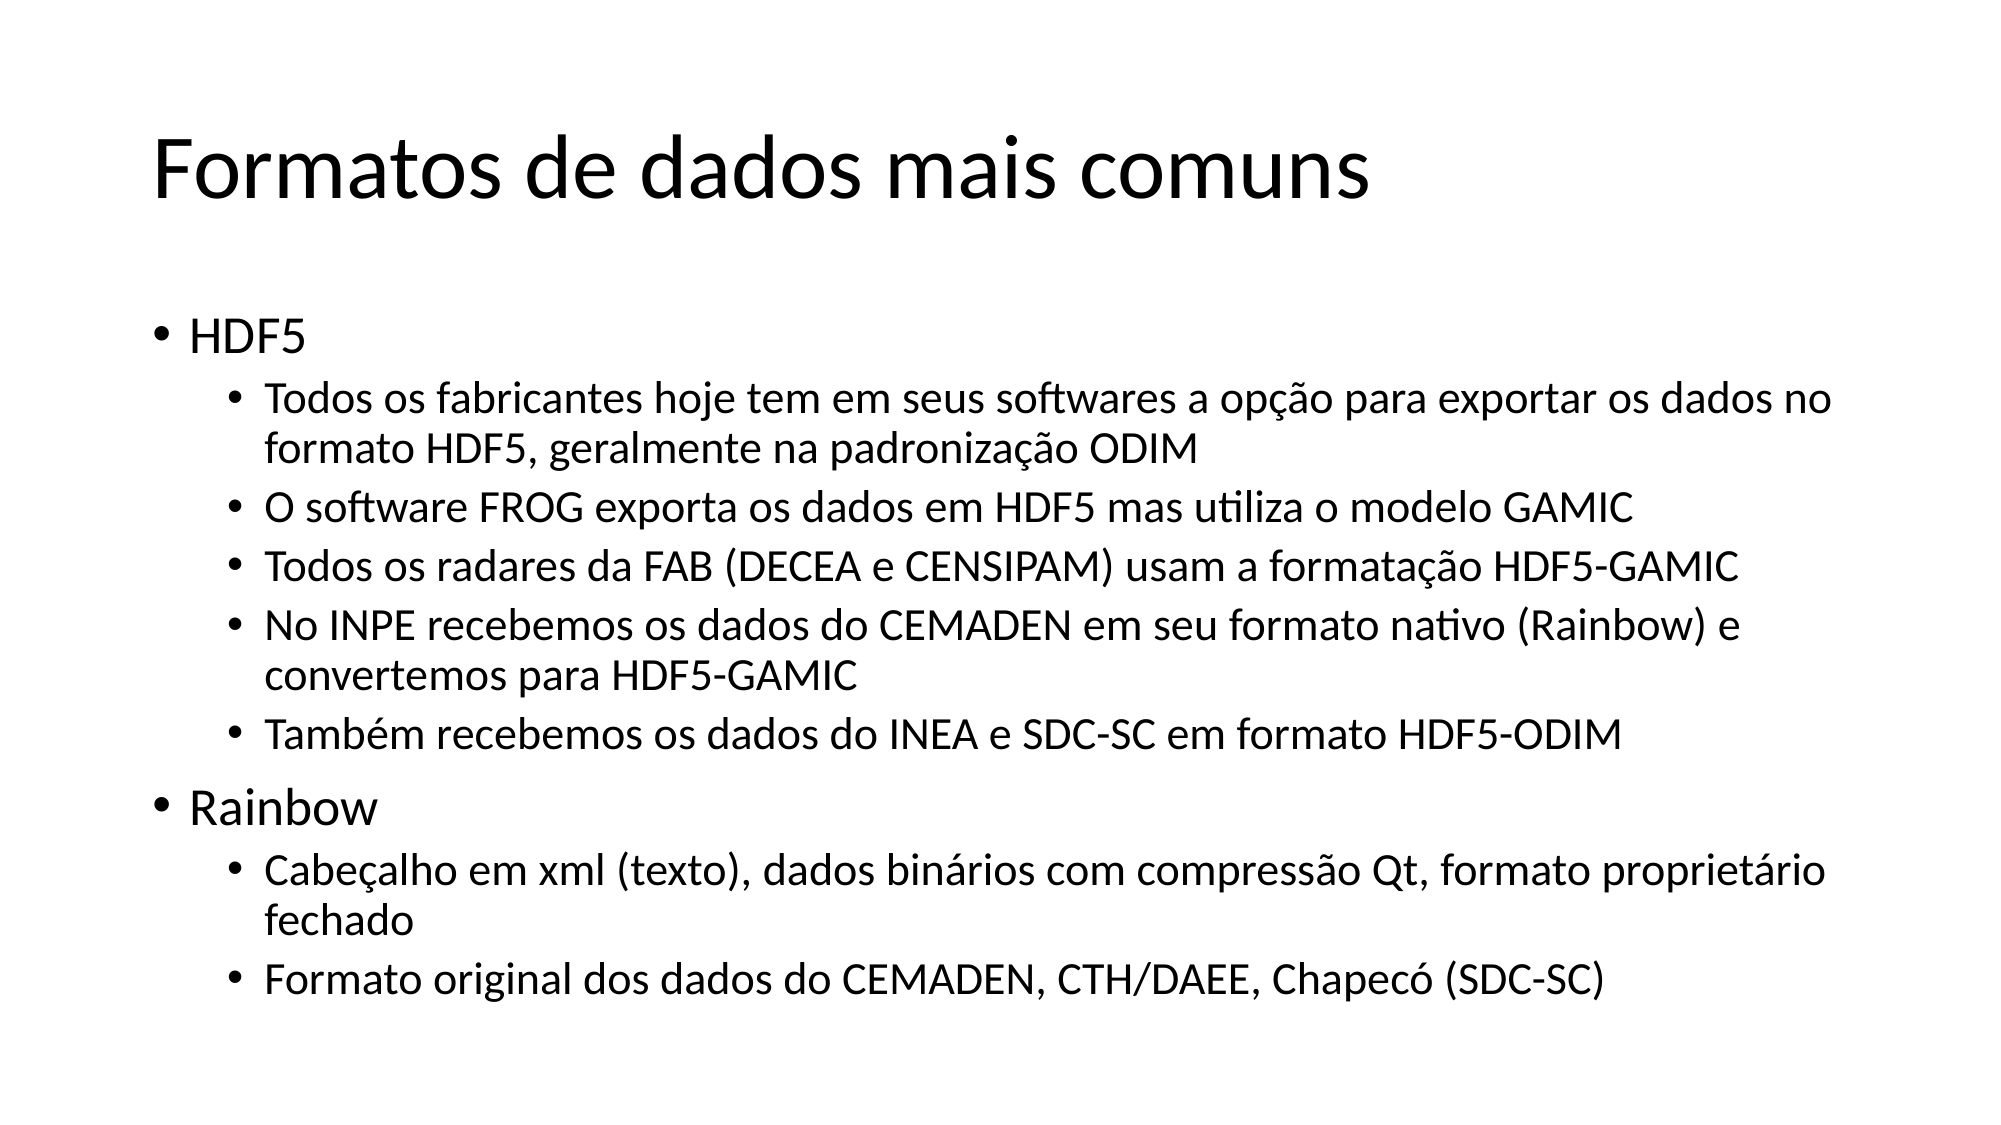

# Formatos de dados mais comuns
HDF5
Todos os fabricantes hoje tem em seus softwares a opção para exportar os dados no formato HDF5, geralmente na padronização ODIM
O software FROG exporta os dados em HDF5 mas utiliza o modelo GAMIC
Todos os radares da FAB (DECEA e CENSIPAM) usam a formatação HDF5-GAMIC
No INPE recebemos os dados do CEMADEN em seu formato nativo (Rainbow) e convertemos para HDF5-GAMIC
Também recebemos os dados do INEA e SDC-SC em formato HDF5-ODIM
Rainbow
Cabeçalho em xml (texto), dados binários com compressão Qt, formato proprietário fechado
Formato original dos dados do CEMADEN, CTH/DAEE, Chapecó (SDC-SC)